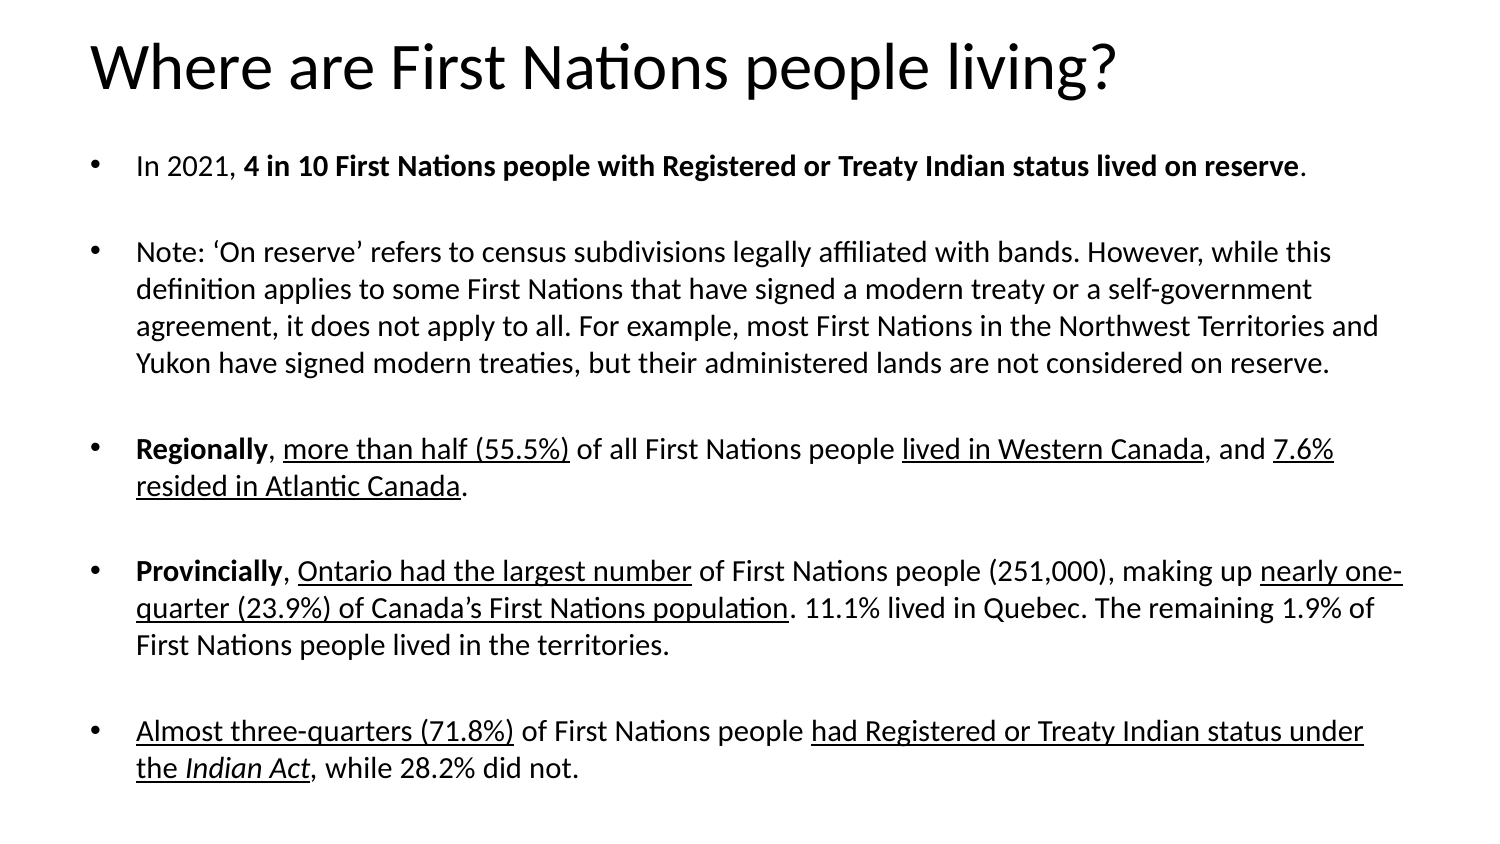

# Where are First Nations people living?
In 2021, 4 in 10 First Nations people with Registered or Treaty Indian status lived on reserve.

Note: ‘On reserve’ refers to census subdivisions legally affiliated with bands. However, while this definition applies to some First Nations that have signed a modern treaty or a self-government agreement, it does not apply to all. For example, most First Nations in the Northwest Territories and Yukon have signed modern treaties, but their administered lands are not considered on reserve.

Regionally, more than half (55.5%) of all First Nations people lived in Western Canada, and 7.6% resided in Atlantic Canada.

Provincially, Ontario had the largest number of First Nations people (251,000), making up nearly one-quarter (23.9%) of Canada’s First Nations population. 11.1% lived in Quebec. The remaining 1.9% of First Nations people lived in the territories.

Almost three-quarters (71.8%) of First Nations people had Registered or Treaty Indian status under the Indian Act, while 28.2% did not.